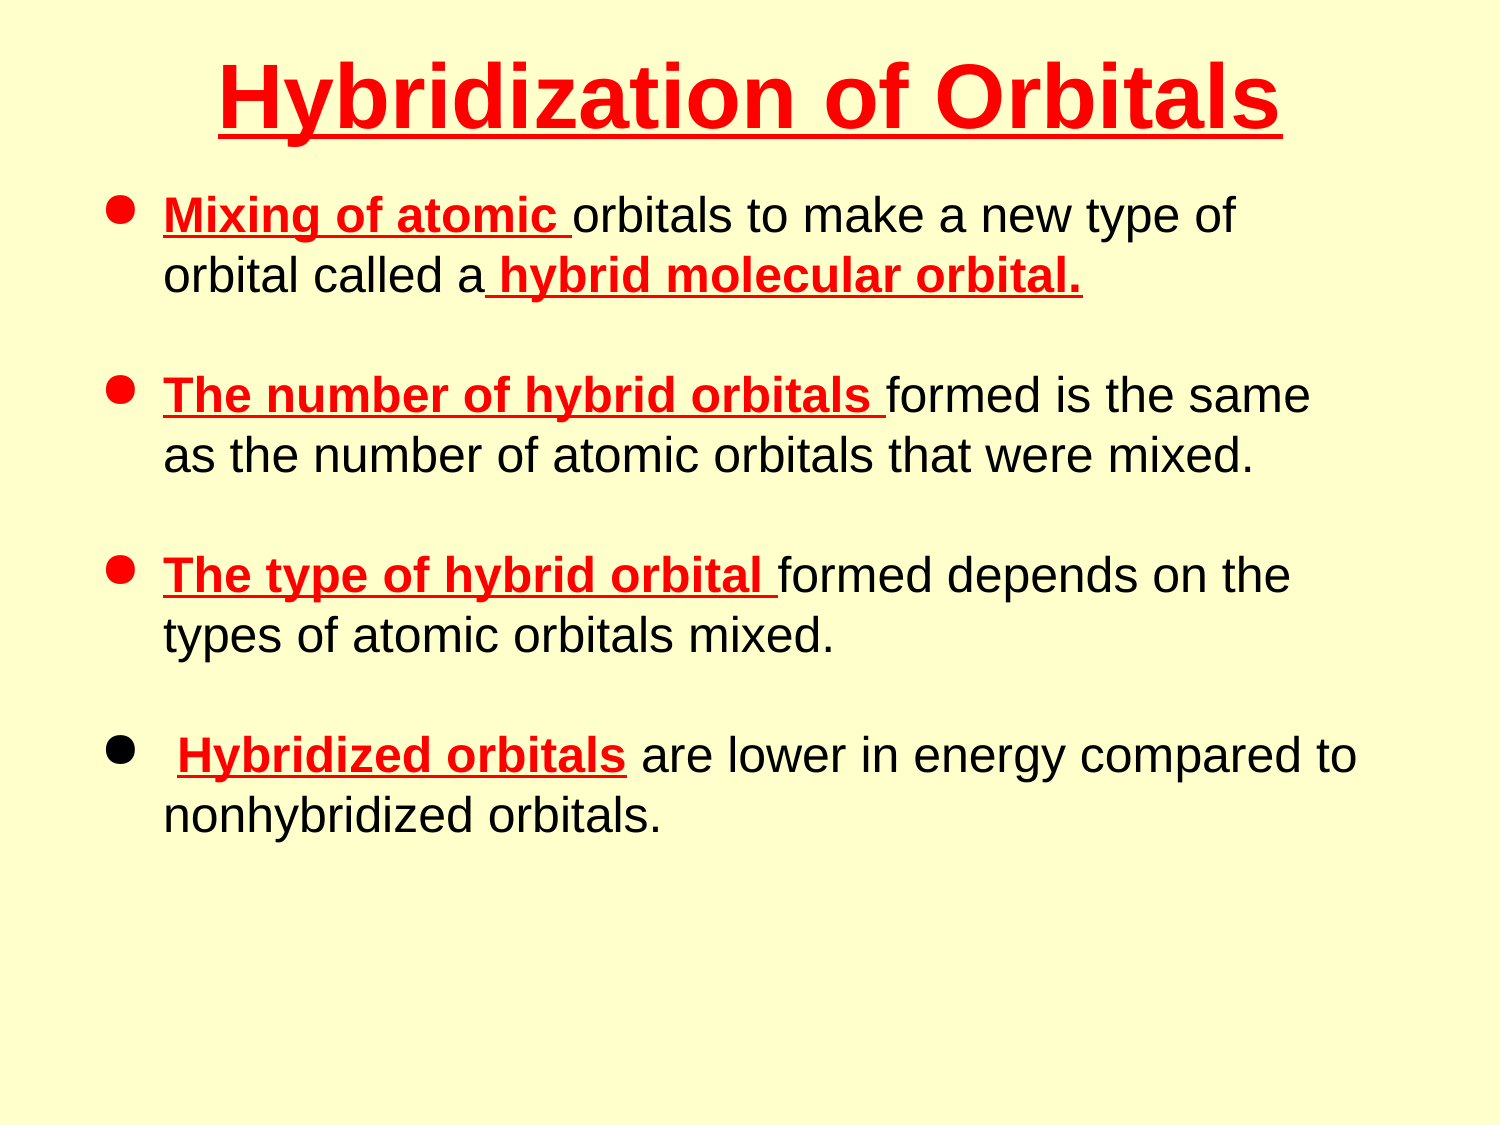

# Hybridization of Orbitals
Mixing of atomic orbitals to make a new type of orbital called a hybrid molecular orbital.

The number of hybrid orbitals formed is the same as the number of atomic orbitals that were mixed.

The type of hybrid orbital formed depends on the types of atomic orbitals mixed.

 Hybridized orbitals are lower in energy compared to nonhybridized orbitals.